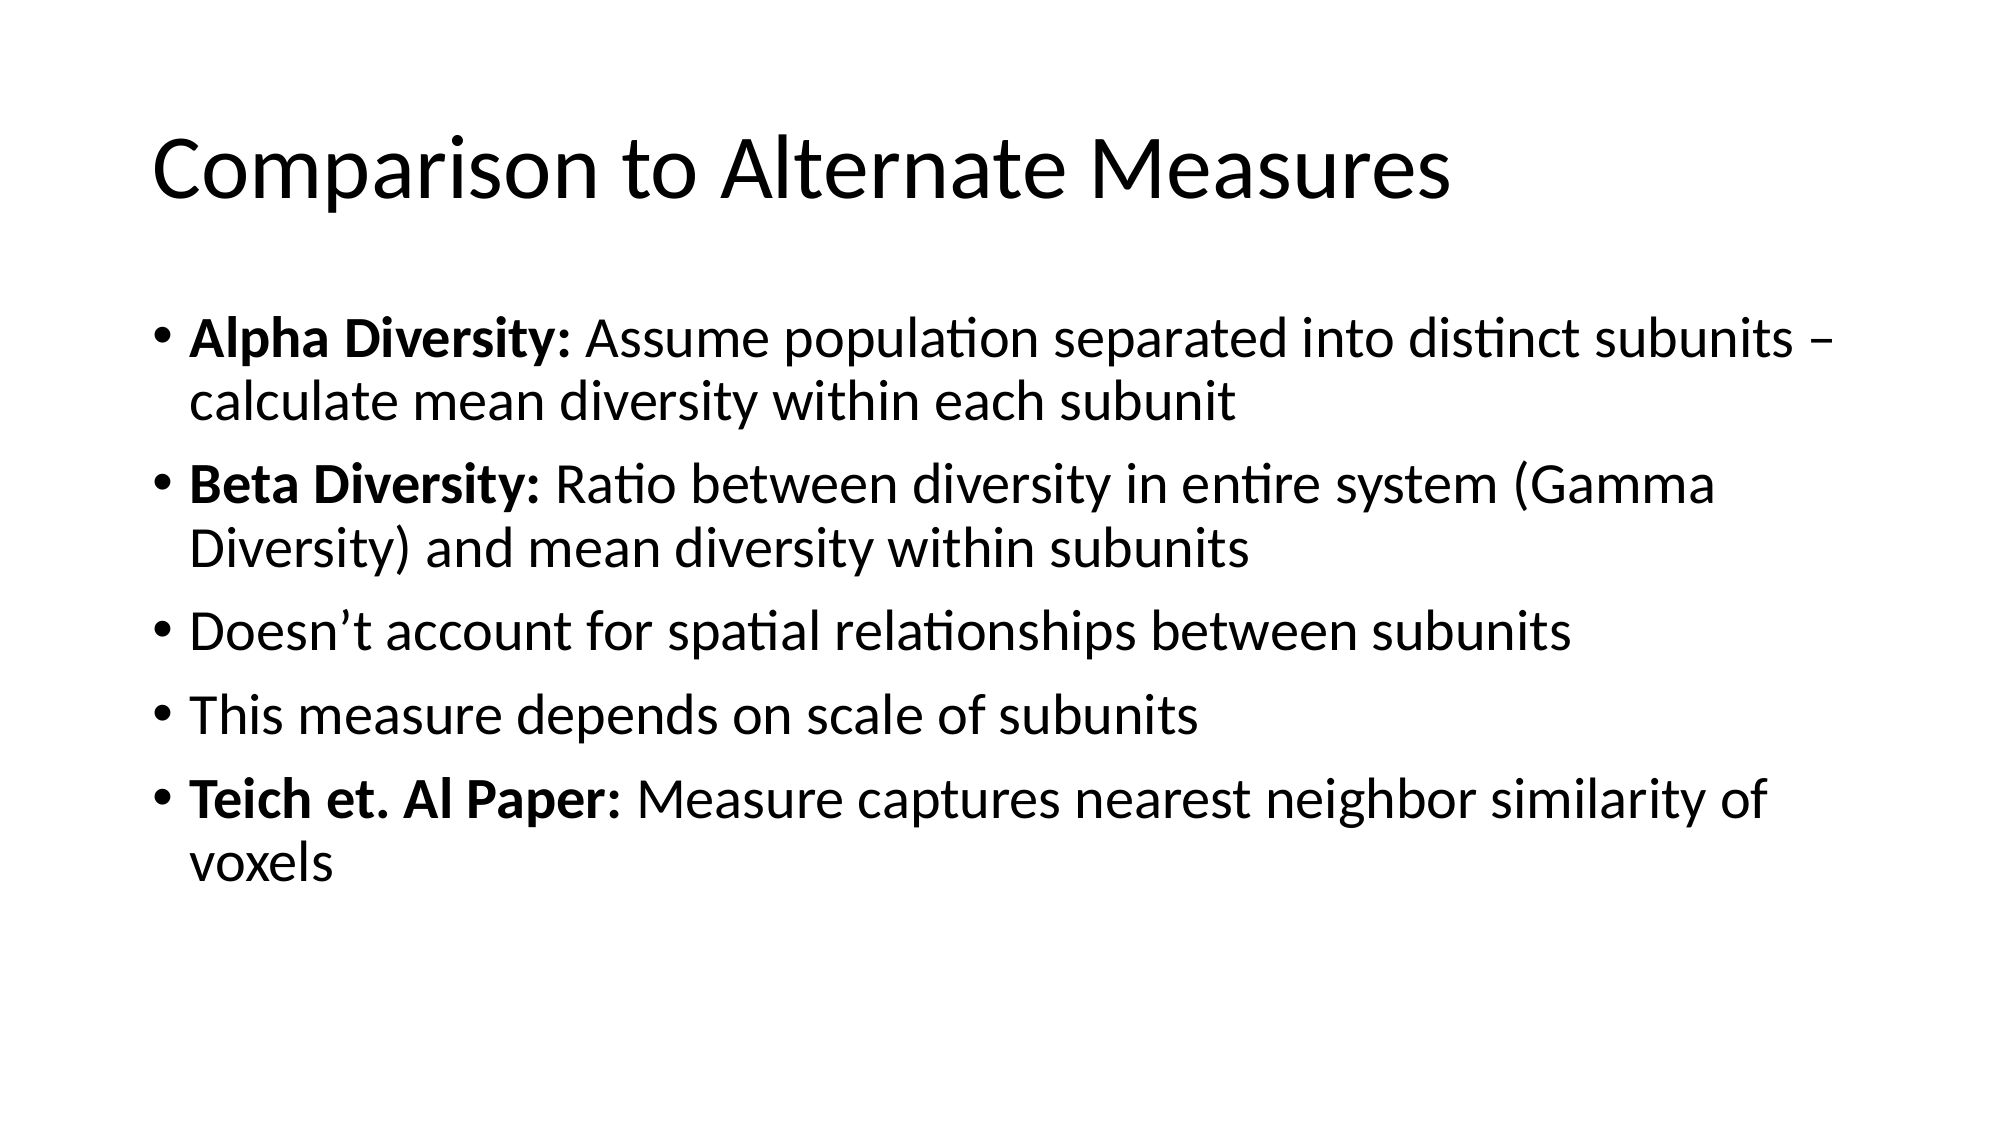

# Comparison to Alternate Measures
Alpha Diversity: Assume population separated into distinct subunits – calculate mean diversity within each subunit
Beta Diversity: Ratio between diversity in entire system (Gamma Diversity) and mean diversity within subunits
Doesn’t account for spatial relationships between subunits
This measure depends on scale of subunits
Teich et. Al Paper: Measure captures nearest neighbor similarity of voxels